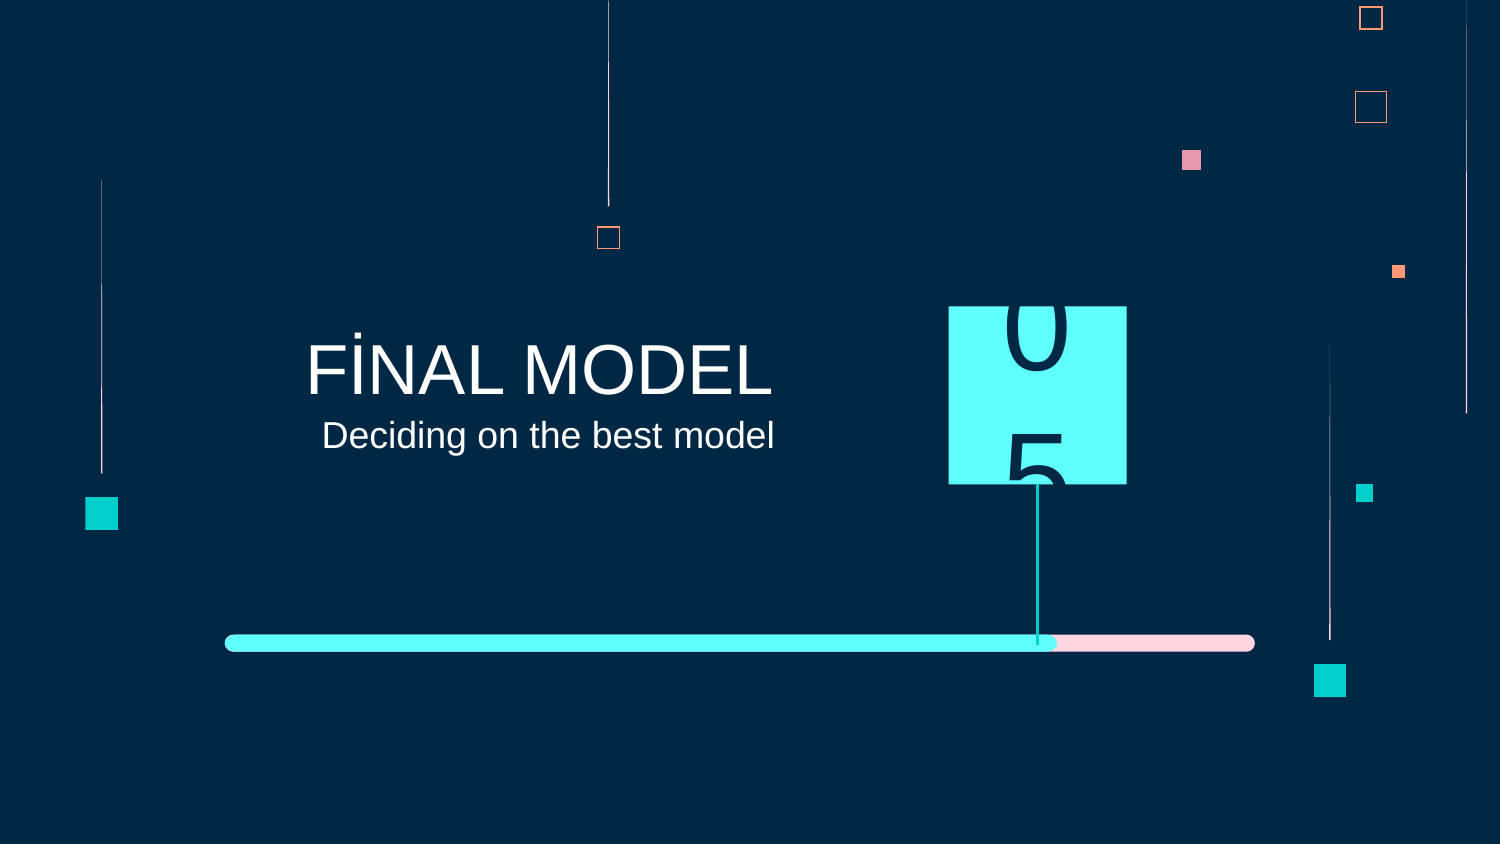

# FİNAL MODEL

05
Deciding on the best model